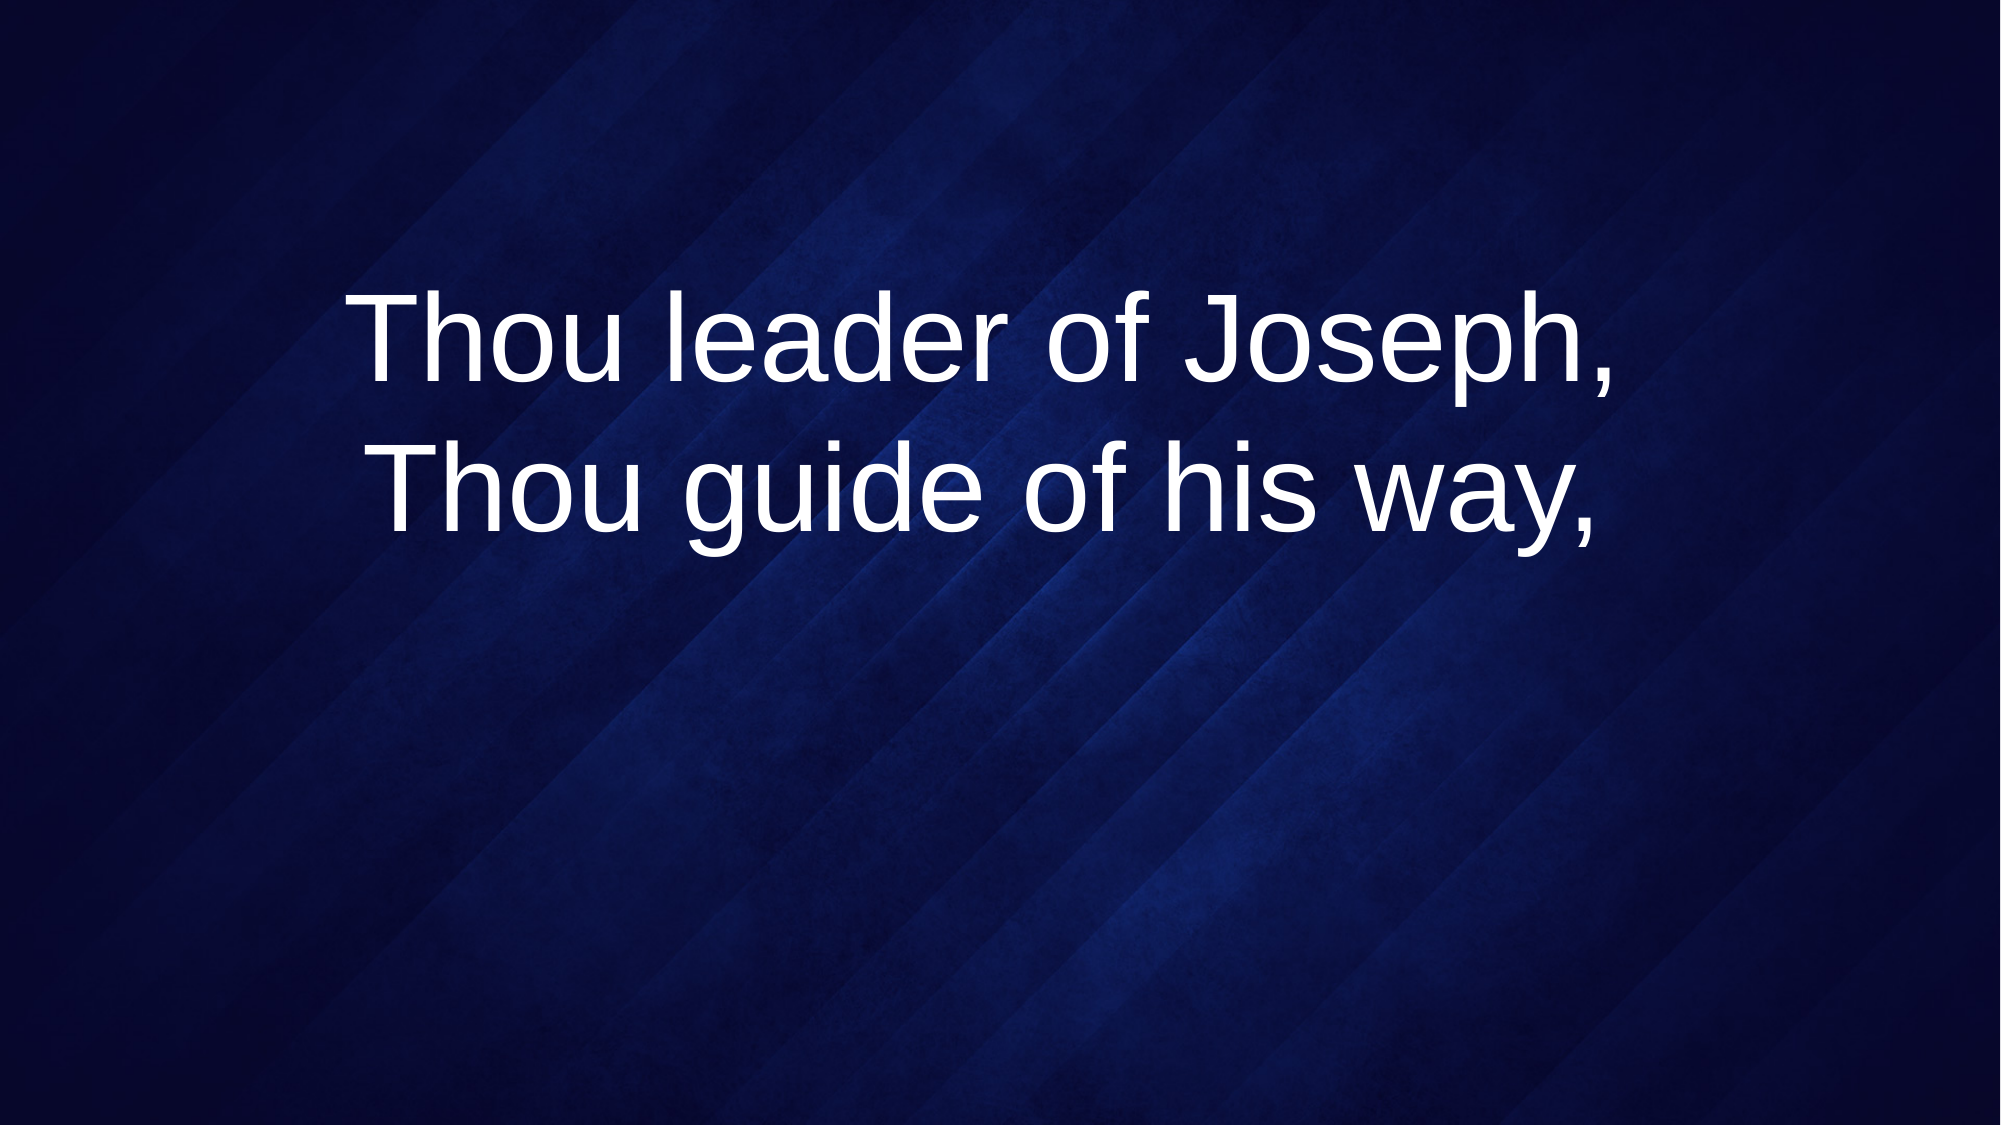

# Thou leader of Joseph, Thou guide of his way,